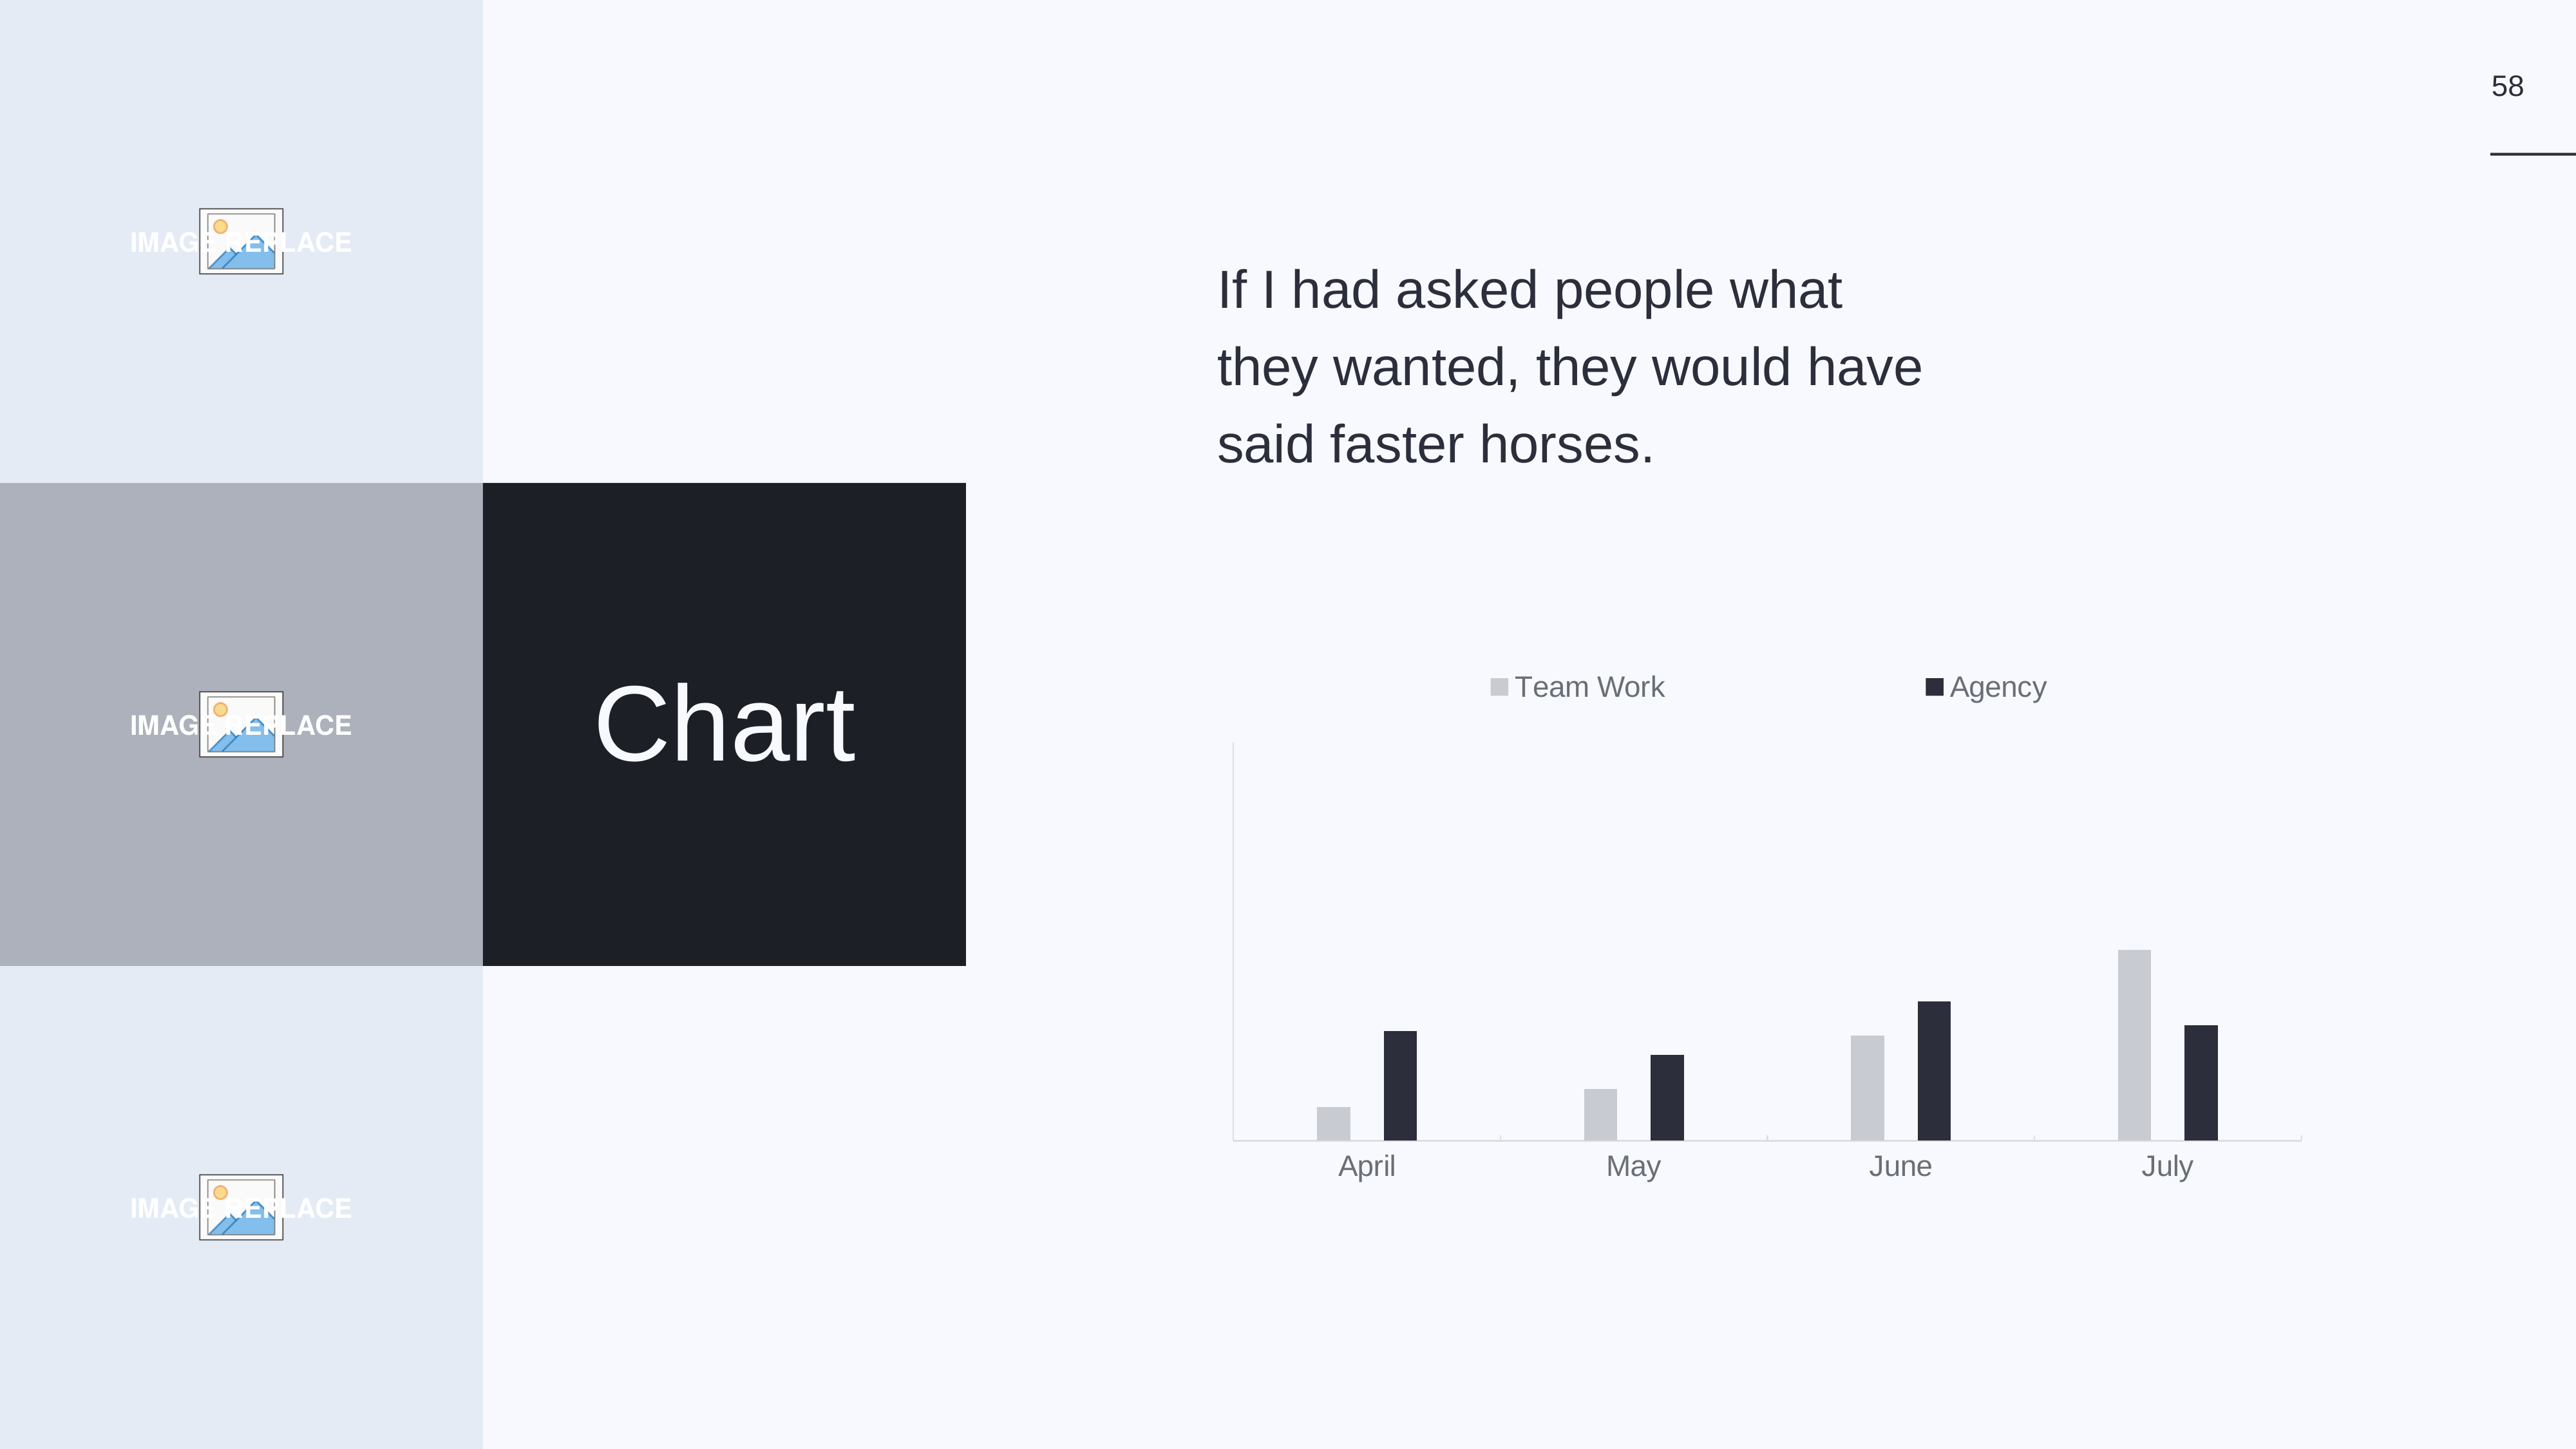

58
If I had asked people what
they wanted, they would have
said faster horses.

Chart

### Chart

| Category | Team Work | Agency |
|---|---|---|
| April | 17.0 | 55.0 |
| May | 26.0 | 43.0 |
| June | 53.0 | 70.0 |
| July | 96.0 | 58.0 |